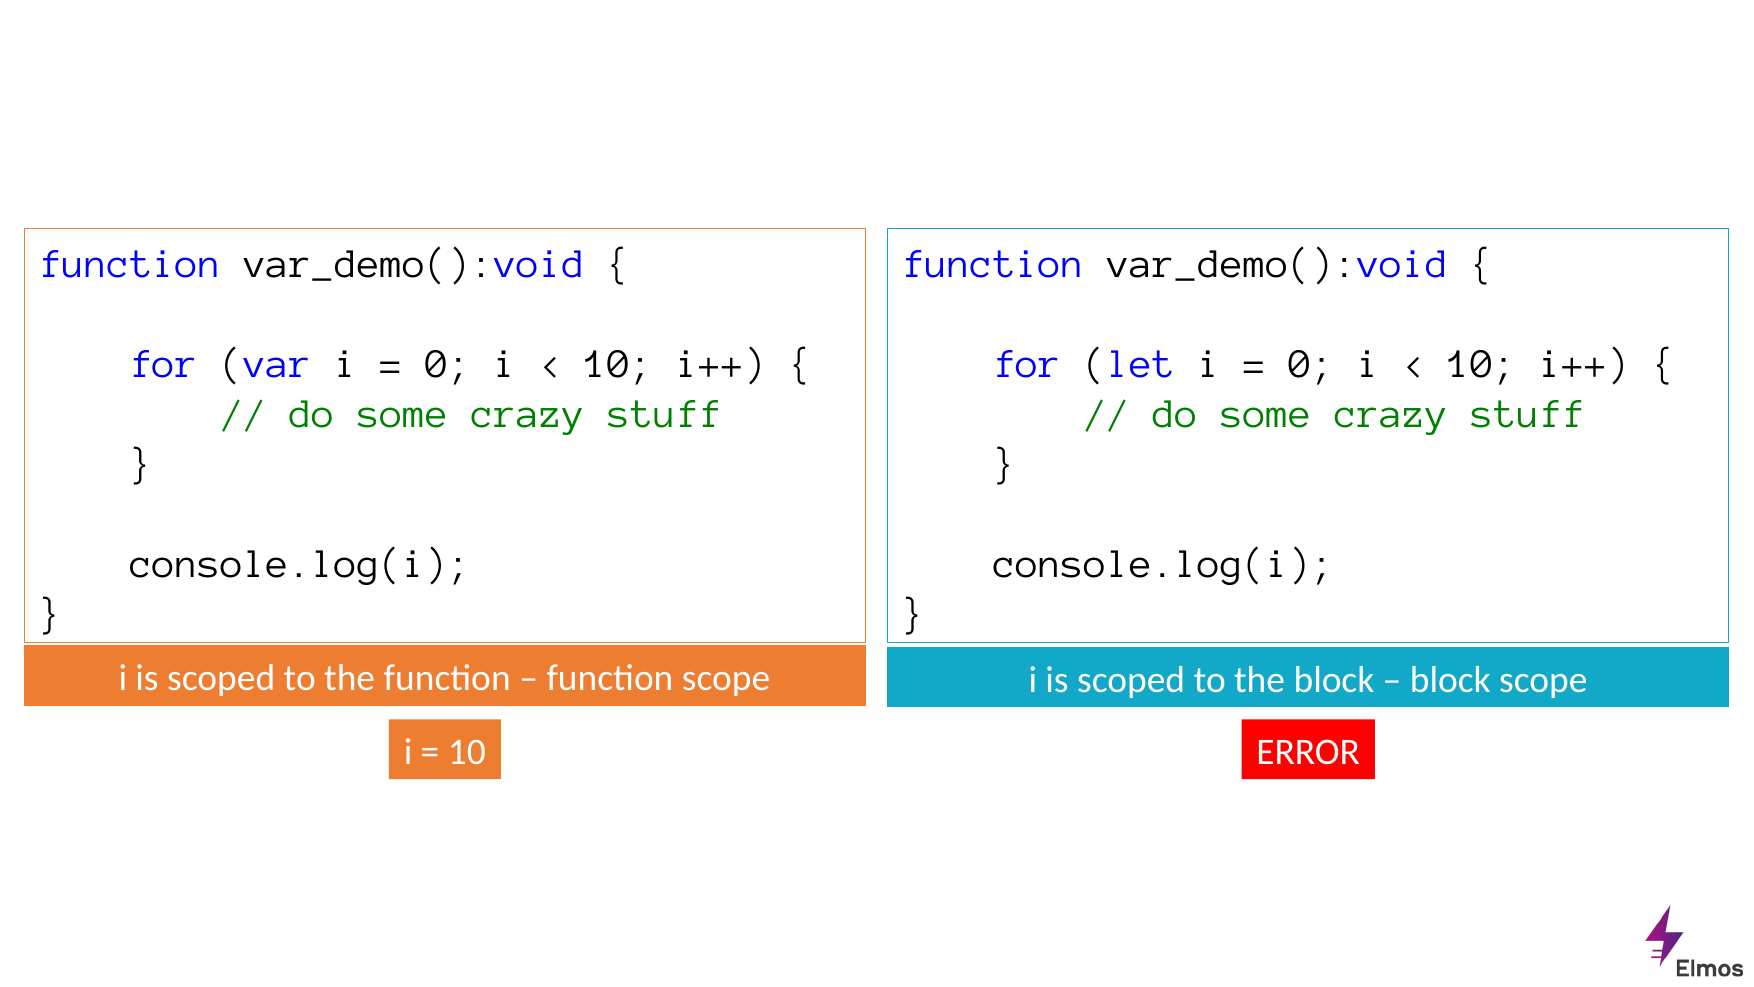

function var_demo():void {

    for (let i = 0; i < 10; i++) {
        // do some crazy stuff
    }

    console.log(i);
}
function var_demo():void {

    for (var i = 0; i < 10; i++) {
        // do some crazy stuff
    }

    console.log(i);
}
i is scoped to the function – function scope
i is scoped to the block – block scope
i = 10
ERROR